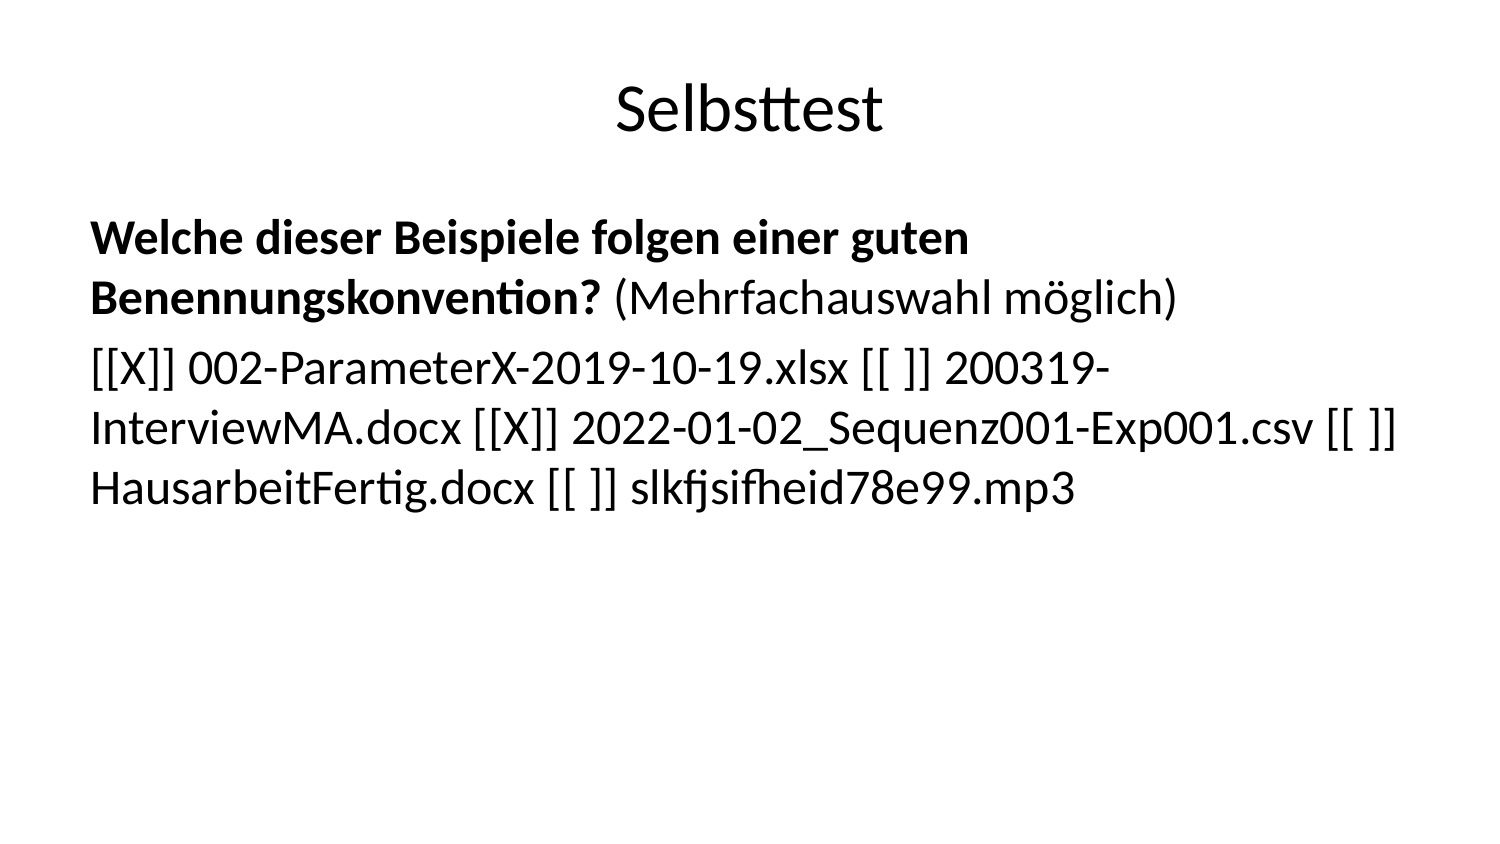

# Selbsttest
Welche dieser Beispiele folgen einer guten Benennungskonvention? (Mehrfachauswahl möglich)
[[X]] 002-ParameterX-2019-10-19.xlsx [[ ]] 200319-InterviewMA.docx [[X]] 2022-01-02_Sequenz001-Exp001.csv [[ ]] HausarbeitFertig.docx [[ ]] slkfjsifheid78e99.mp3